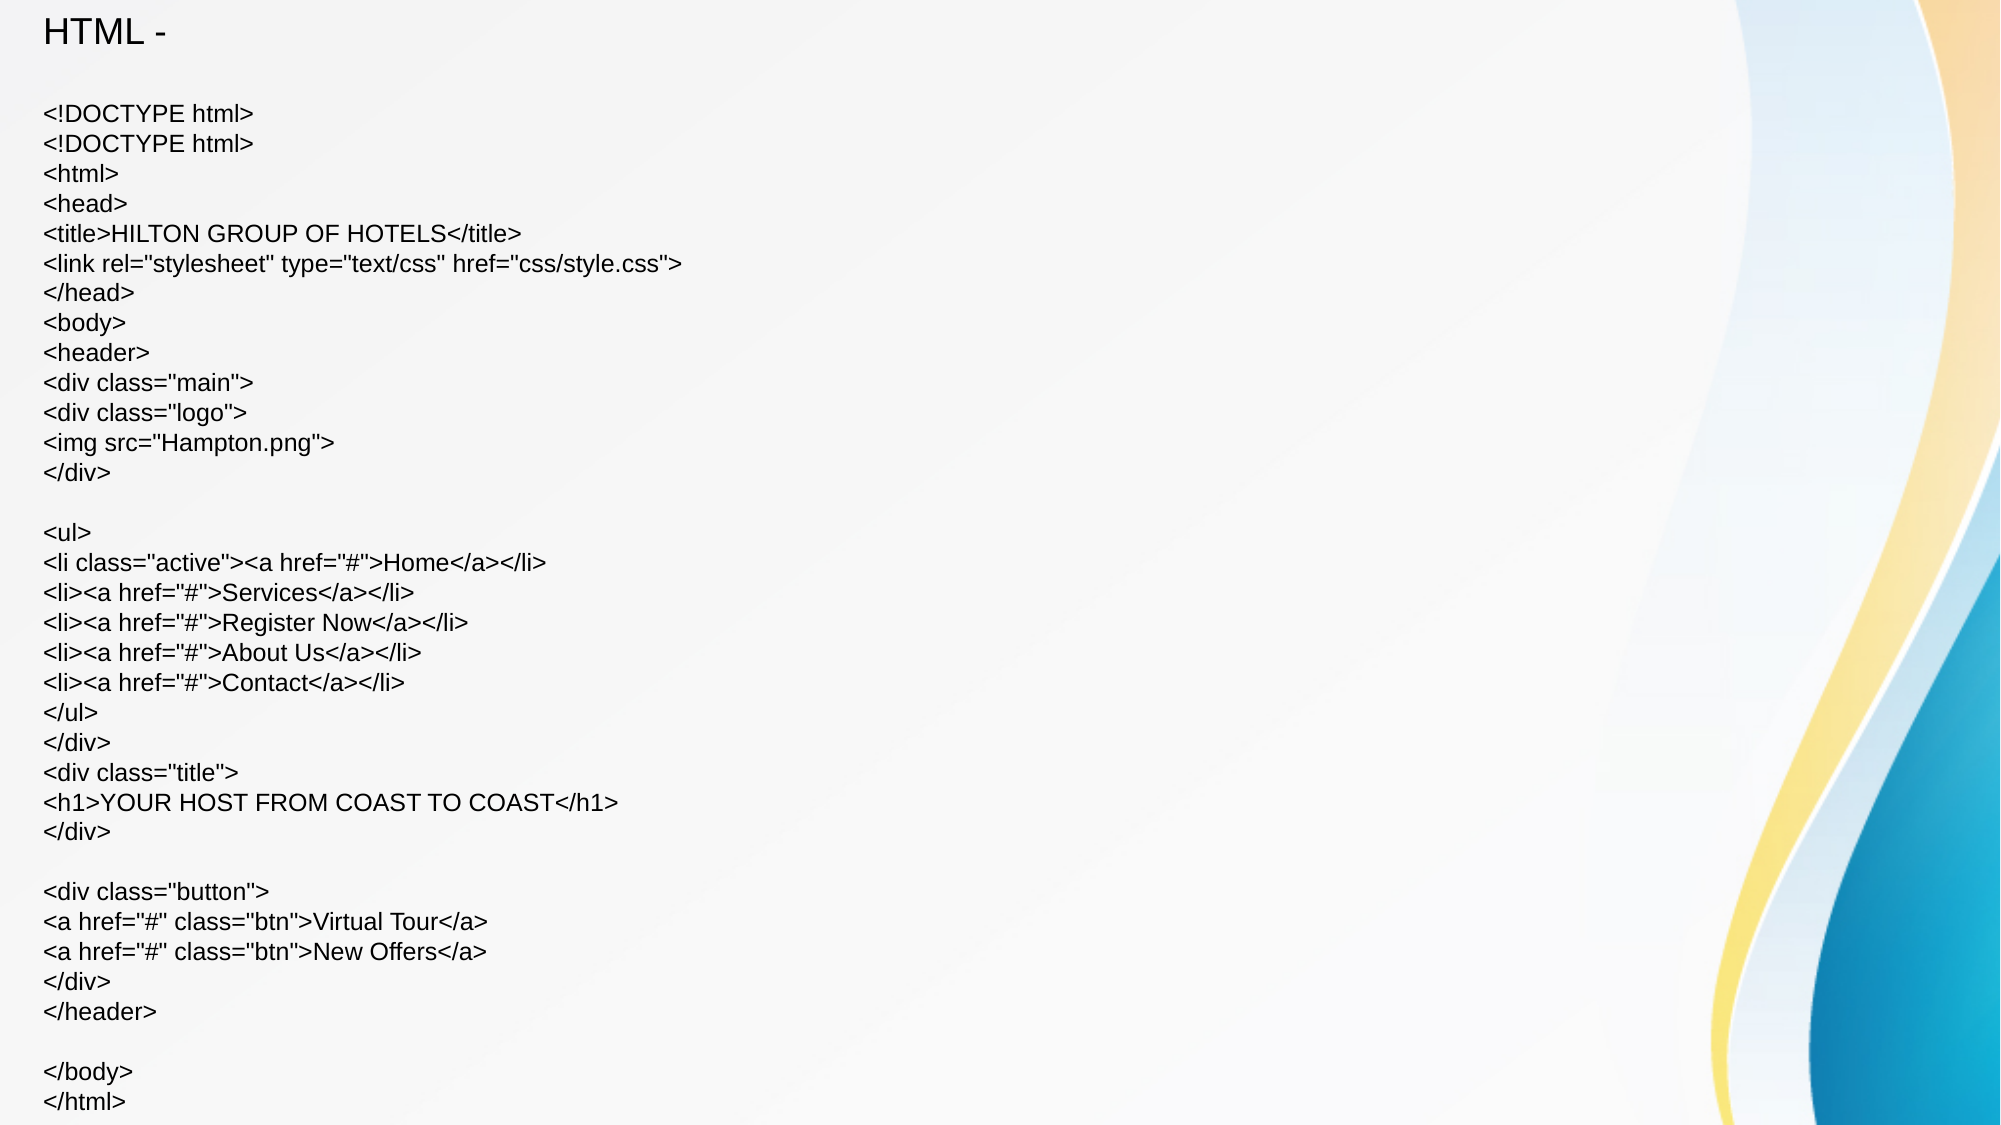

HTML -

<!DOCTYPE html>
<!DOCTYPE html>
<html>
<head>
<title>HILTON GROUP OF HOTELS</title>
<link rel="stylesheet" type="text/css" href="css/style.css">
</head>
<body>
<header>
<div class="main">
<div class="logo">
<img src="Hampton.png">
</div>

<ul>
<li class="active"><a href="#">Home</a></li>
<li><a href="#">Services</a></li>
<li><a href="#">Register Now</a></li>
<li><a href="#">About Us</a></li>
<li><a href="#">Contact</a></li>
</ul>
</div>
<div class="title">
<h1>YOUR HOST FROM COAST TO COAST</h1>
</div>

<div class="button">
<a href="#" class="btn">Virtual Tour</a>
<a href="#" class="btn">New Offers</a>
</div>
</header>

</body>
</html>

. Module 1 code HTML - <!DOCTYPE html> <!DOCTYPE html> <html> <head><title>HILTON GROUP OF HOTELS</title> <link rel="stylesheet" type="text/css" href="css/style.css"> </head> <body><header> <div class="main"> <div class="logo"> <img src="Hampton.png"> </div>
<ul> <li class="active"><a href="#">Home</a></li> <li><a href="#">Services</a></li> <li><a href="#">Register Now</a></li> <li><a href="#">About Us</a></li> <li><a href="#">Contact</a></li> </ul> </div> <div class="title"> <h1>YOUR HOST FROM COAST TO COAST</h1> </div> <div class="button"> <a href="#" class="btn">Virtual Tour</a> <a href="#" class="btn">New Offers</a> </div> </header> </body> </html> CSS - *{ margin: 0; padding: 0; font-family: Century Gothic; }header{background-image:linear-gradient(rgba(0,0,0,0.5),rgba(0,0,0,0.5)), url(../maldives.jpg); height: 110vh; background-size: cover; background-position: center; }ul{ float: right; list-style-type: none; margin-top: 25px;
}ul li{ display: inline-block; }ul li a{text-decoration: none; color: #fff; padding: 5px 20px; border: 1px solid transparent; transition: 0.6s ease; }ul li a:hover{ background-color: #fff; color: #000; }ul li.active a{ background-color: #fff; color: #000; }.logo img{ float: left; width: 150px; height: auto; opacity: 1 }.main{max-width: 1200px; margin: auto; }.title{position: absolute;
top: 50%; left: 50%; transform: translate(-50%,-50%); }.title h1{ color: #fff; font-size: 35px; }.button{position: absolute; top: 62%; left: 50%; transform: translate(-50%,-50%); }.btn{ border: 1px solid #fff; padding: 10px 30px; color: #fff; text-decoration: none; transition: 0.6s ease; }.btn:hover{ background-color: #fff; color: #000; }